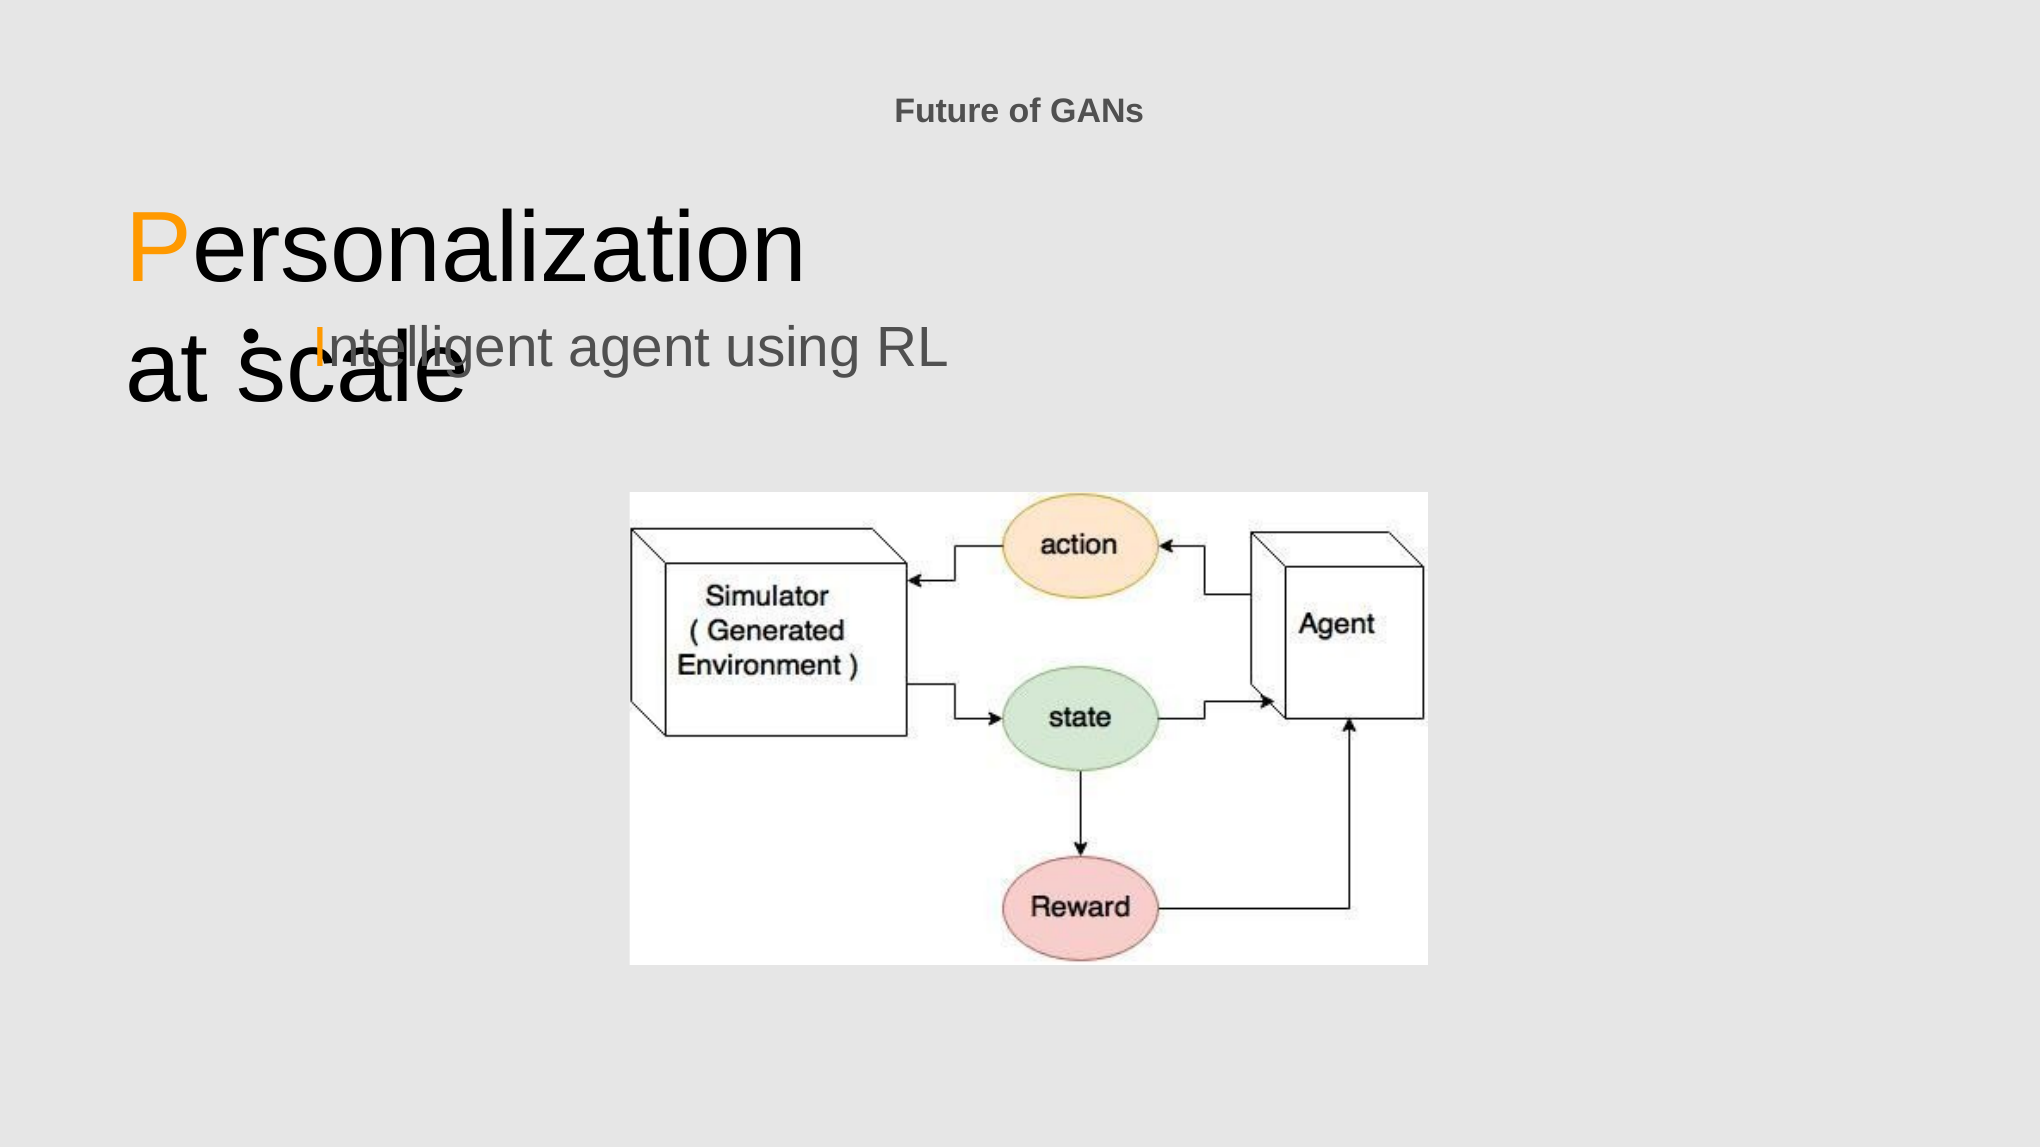

Future of GANs
# Personalization at scale
Intelligent agent using RL